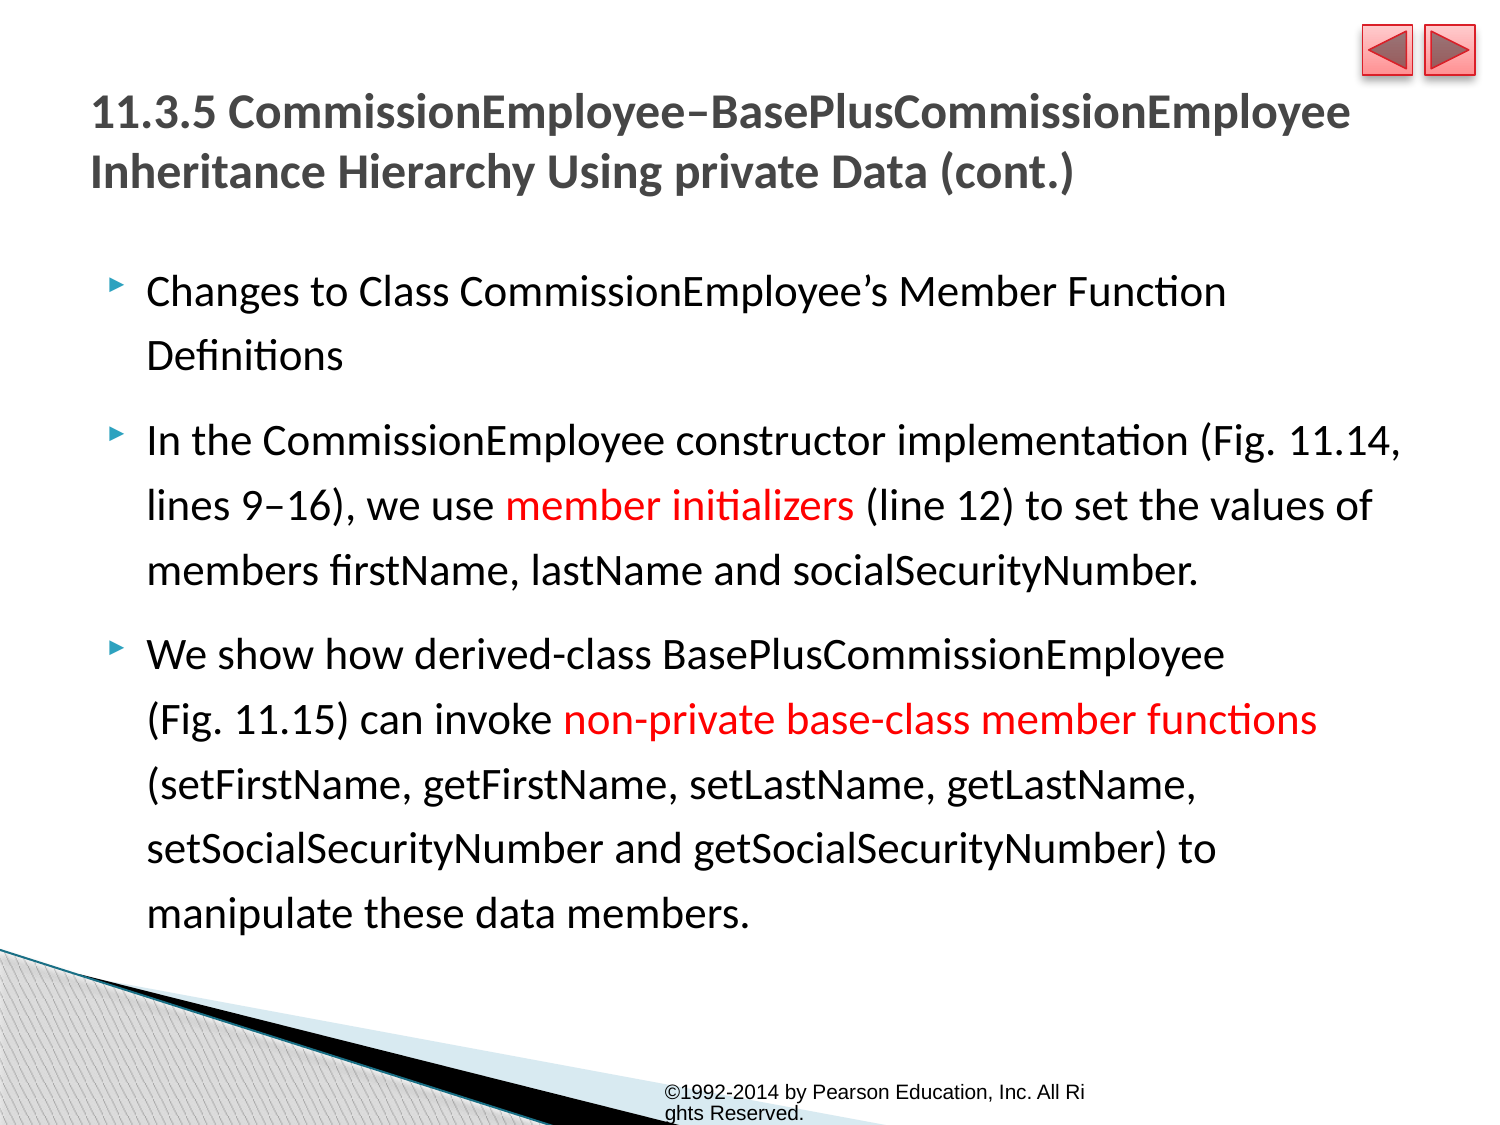

# 11.3.5 CommissionEmployee–BasePlusCommissionEmployee Inheritance Hierarchy Using private Data (cont.)
Changes to Class CommissionEmployee’s Member Function Definitions
In the CommissionEmployee constructor implementation (Fig. 11.14, lines 9–16), we use member initializers (line 12) to set the values of members firstName, lastName and socialSecurityNumber.
We show how derived-class BasePlusCommissionEmployee (Fig. 11.15) can invoke non-private base-class member functions (setFirstName, getFirstName, setLastName, getLastName, setSocialSecurityNumber and getSocialSecurityNumber) to manipulate these data members.

©1992-2014 by Pearson Education, Inc. All Rights Reserved.